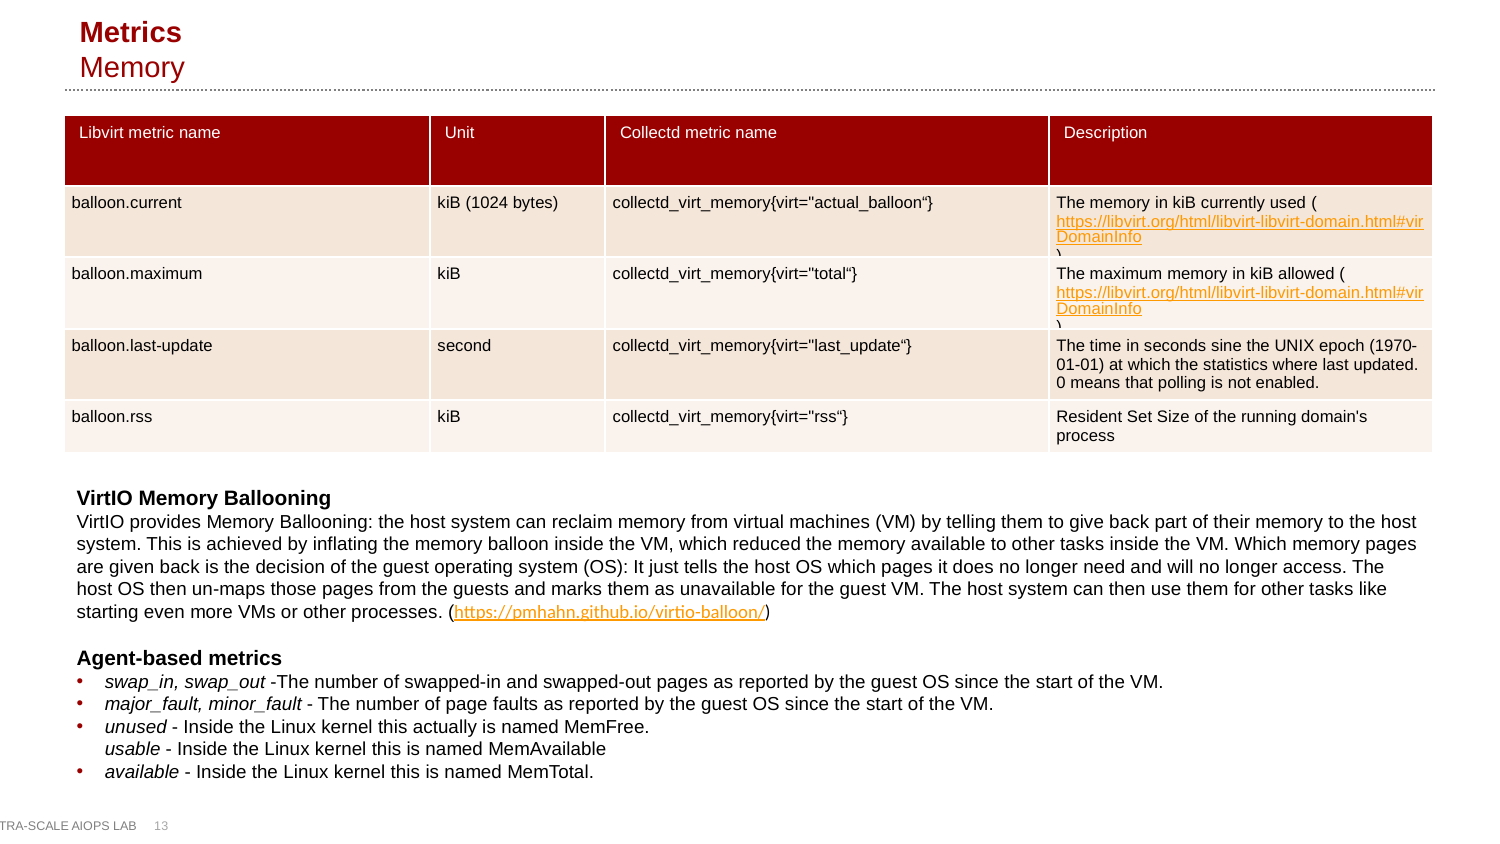

# Metrics Memory
| Libvirt metric name | Unit | Collectd metric name | Description |
| --- | --- | --- | --- |
| balloon.current | kiB (1024 bytes) | collectd\_virt\_memory{virt="actual\_balloon“} | The memory in kiB currently used (https://libvirt.org/html/libvirt-libvirt-domain.html#virDomainInfo) |
| balloon.maximum | kiB | collectd\_virt\_memory{virt="total“} | The maximum memory in kiB allowed (https://libvirt.org/html/libvirt-libvirt-domain.html#virDomainInfo) |
| balloon.last-update | second | collectd\_virt\_memory{virt="last\_update“} | The time in seconds sine the UNIX epoch (1970-01-01) at which the statistics where last updated. 0 means that polling is not enabled. |
| balloon.rss | kiB | collectd\_virt\_memory{virt="rss“} | Resident Set Size of the running domain's process |
VirtIO Memory Ballooning
VirtIO provides Memory Ballooning: the host system can reclaim memory from virtual machines (VM) by telling them to give back part of their memory to the host system. This is achieved by inflating the memory balloon inside the VM, which reduced the memory available to other tasks inside the VM. Which memory pages are given back is the decision of the guest operating system (OS): It just tells the host OS which pages it does no longer need and will no longer access. The host OS then un-maps those pages from the guests and marks them as unavailable for the guest VM. The host system can then use them for other tasks like starting even more VMs or other processes. (https://pmhahn.github.io/virtio-balloon/)

Agent-based metrics
swap_in, swap_out -The number of swapped-in and swapped-out pages as reported by the guest OS since the start of the VM.
major_fault, minor_fault - The number of page faults as reported by the guest OS since the start of the VM.
unused - Inside the Linux kernel this actually is named MemFree.
usable - Inside the Linux kernel this is named MemAvailable
available - Inside the Linux kernel this is named MemTotal.